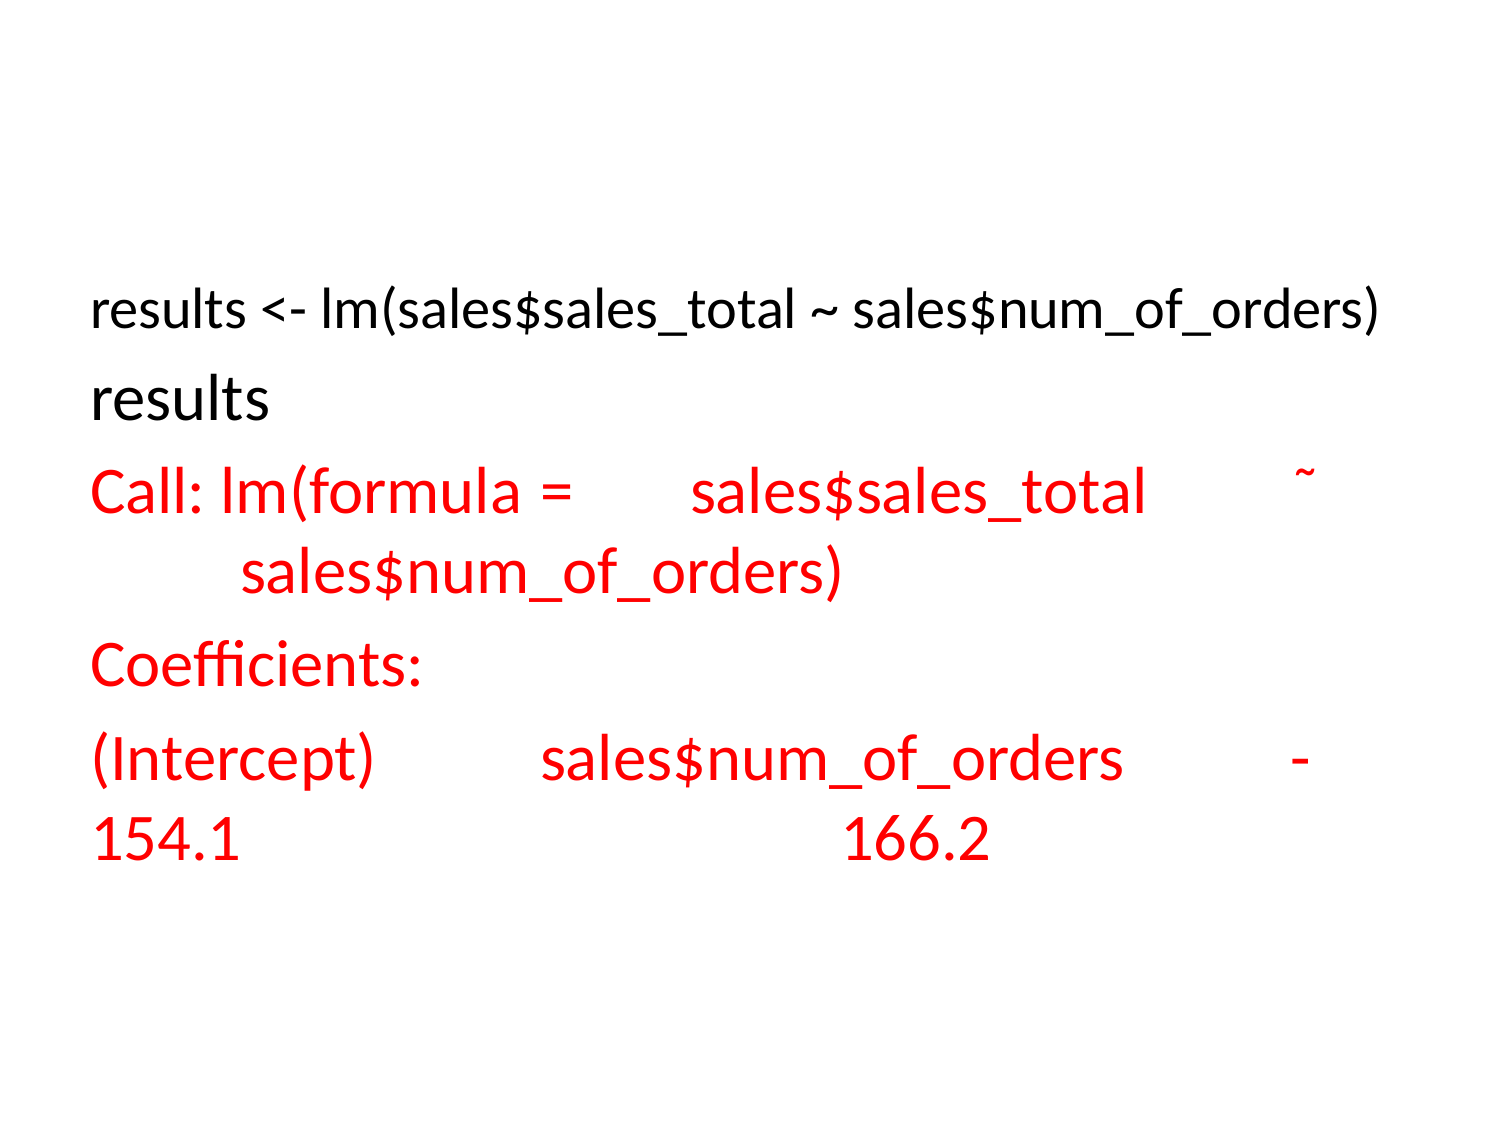

#
results <- lm(sales$sales_total ~ sales$num_of_orders)
results
Call: lm(formula	=	sales$sales_total	˜	sales$num_of_orders)
Coefficients:
(Intercept)		sales$num_of_orders		-154.1				166.2